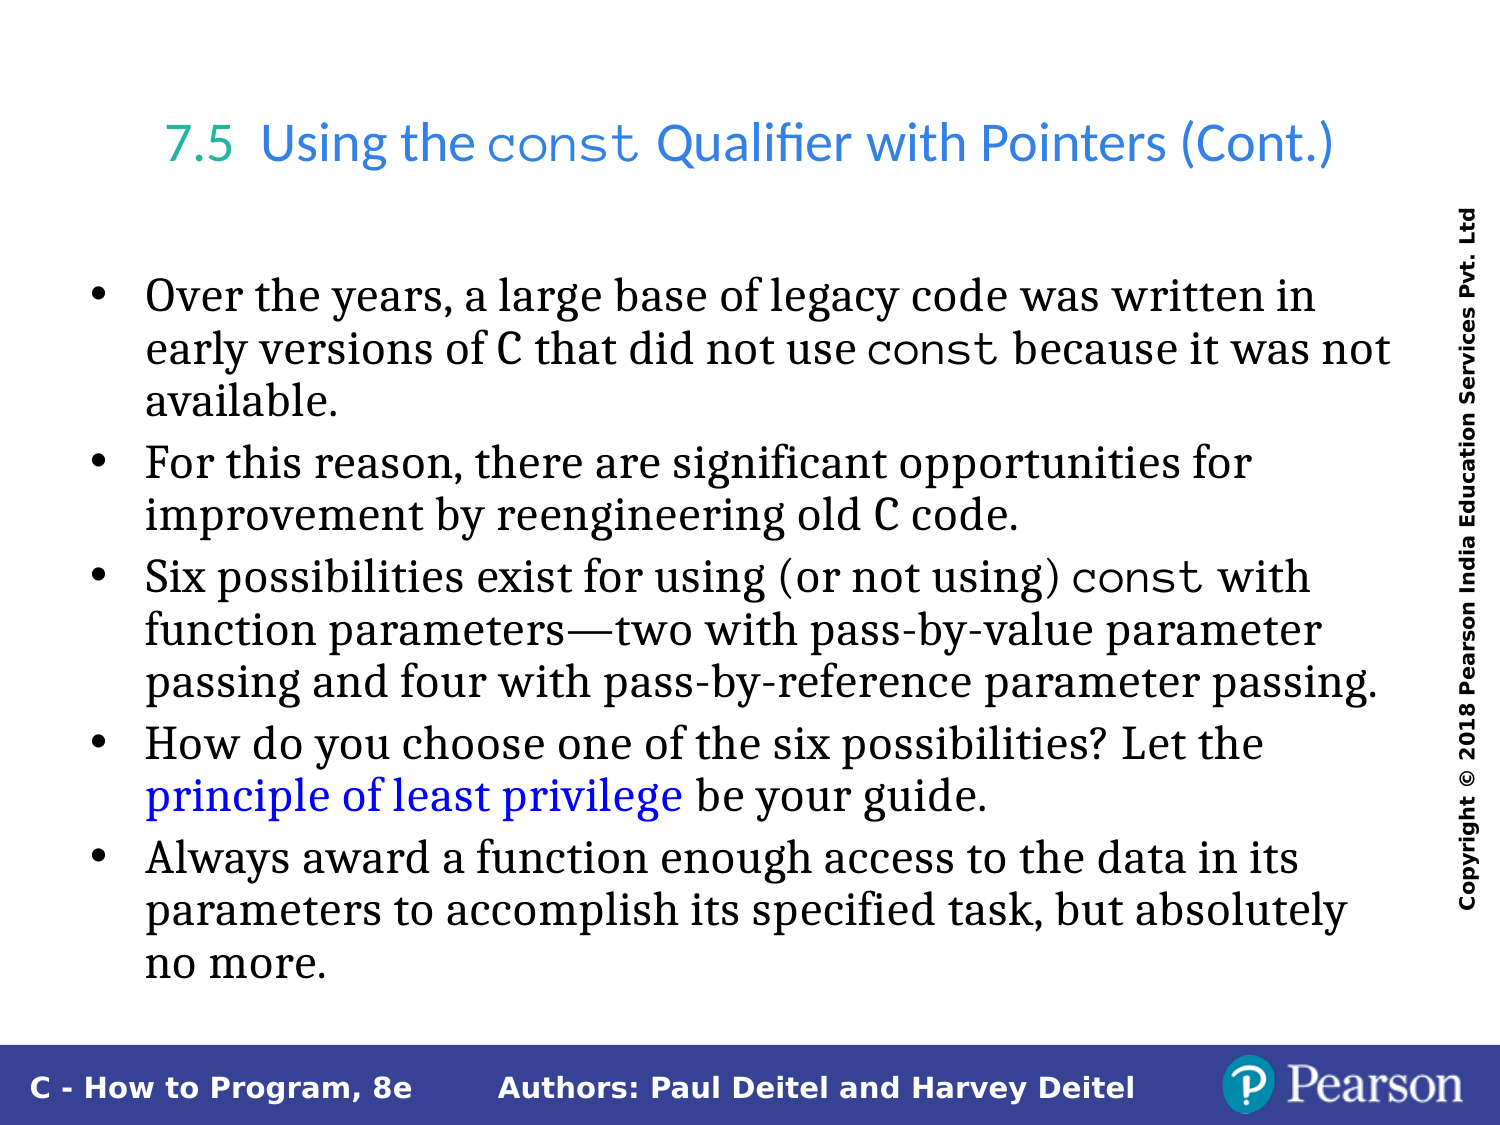

# 7.5  Using the const Qualifier with Pointers (Cont.)
Over the years, a large base of legacy code was written in early versions of C that did not use const because it was not available.
For this reason, there are significant opportunities for improvement by reengineering old C code.
Six possibilities exist for using (or not using) const with function parameters—two with pass-by-value parameter passing and four with pass-by-reference parameter passing.
How do you choose one of the six possibilities? Let the principle of least privilege be your guide.
Always award a function enough access to the data in its parameters to accomplish its specified task, but absolutely no more.